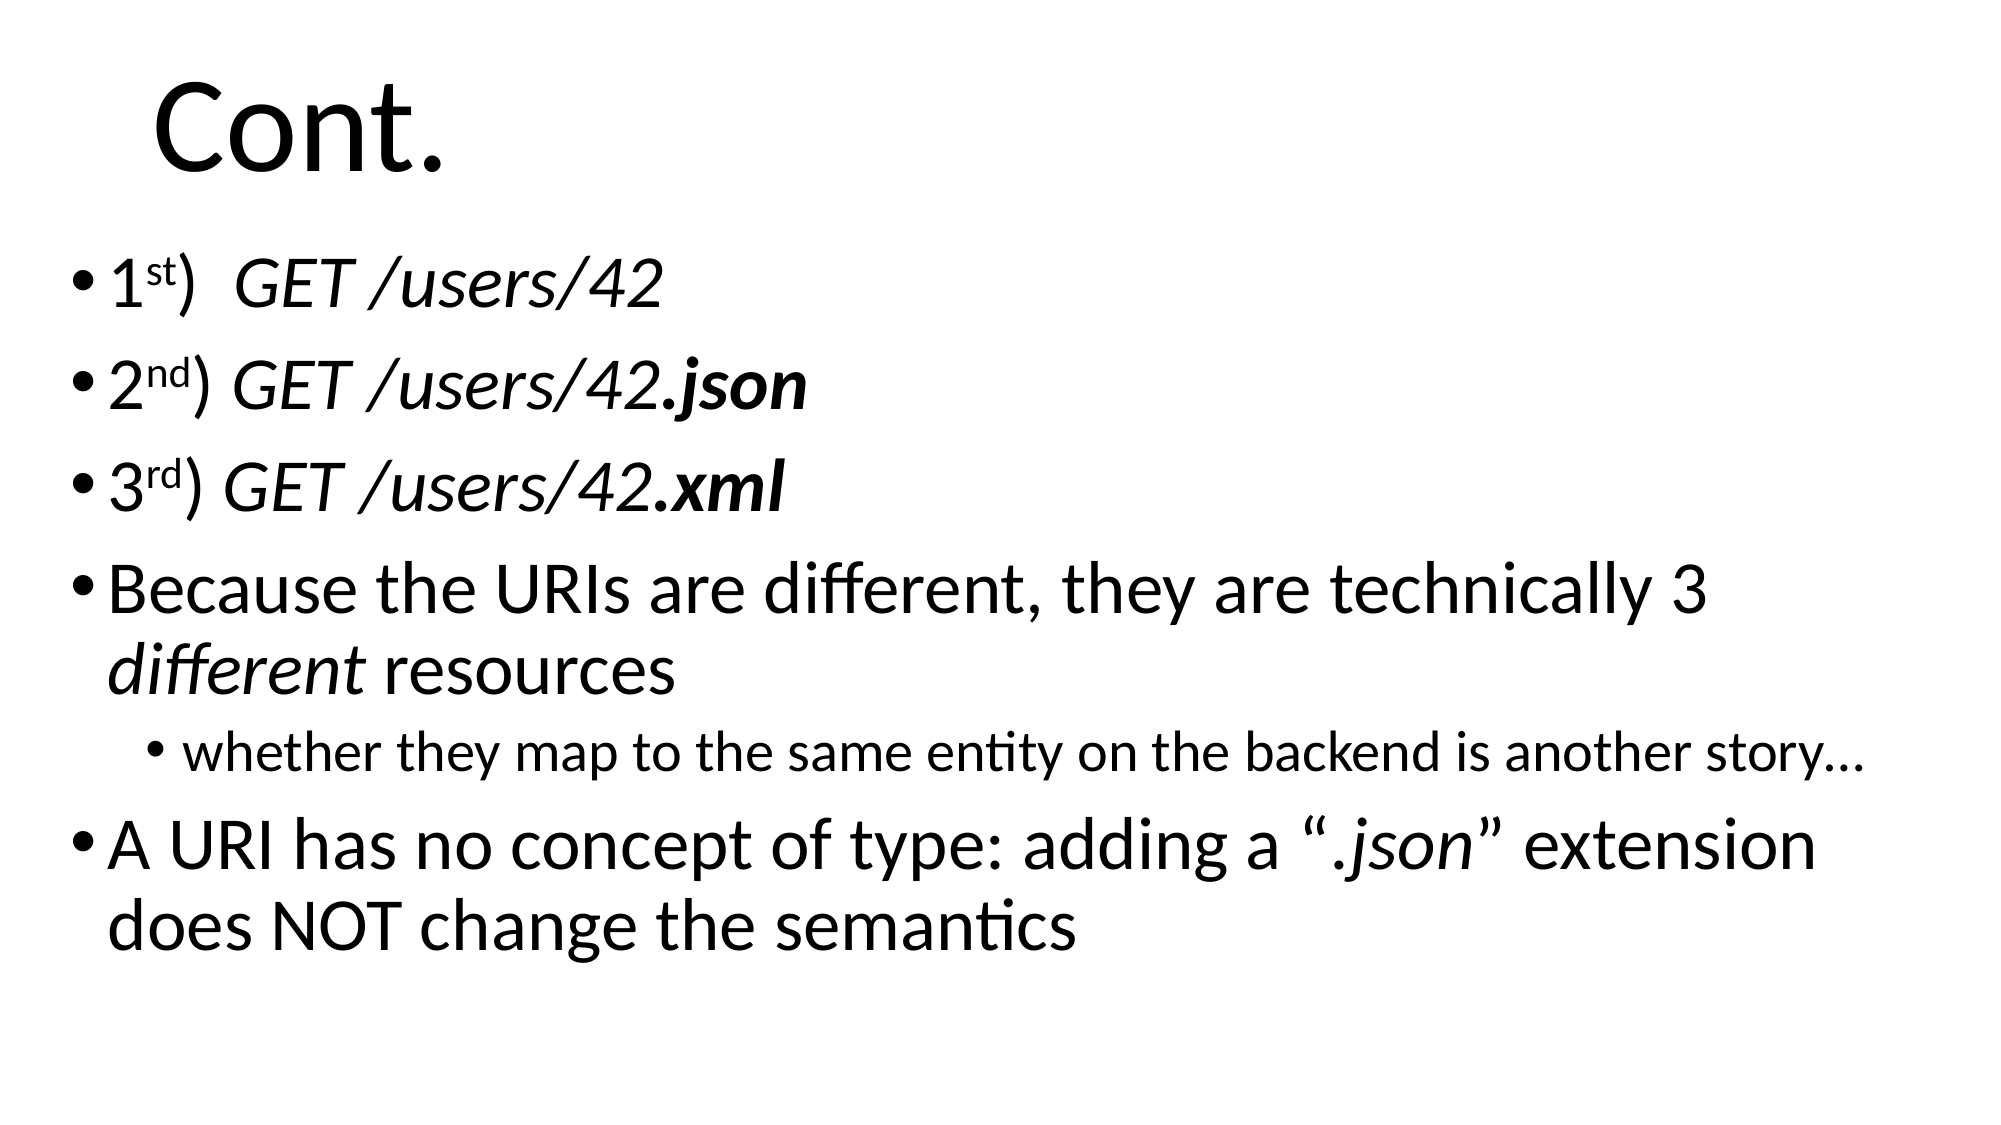

# Cont.
1st)  GET /users/42
2nd) GET /users/42.json
3rd) GET /users/42.xml
Because the URIs are different, they are technically 3 different resources
whether they map to the same entity on the backend is another story…
A URI has no concept of type: adding a “.json” extension does NOT change the semantics